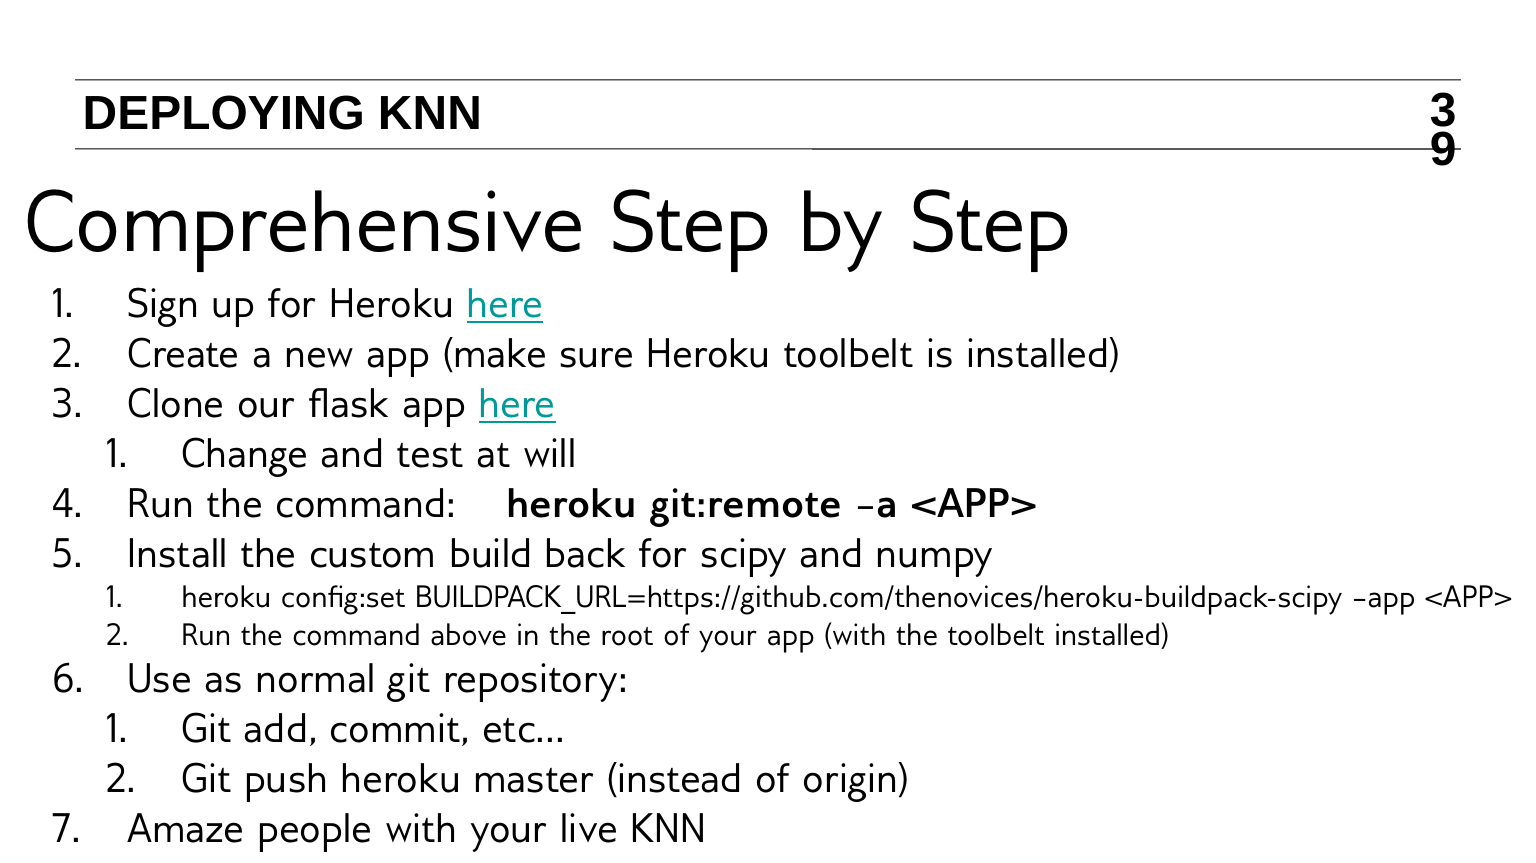

Deploying knn
39
Comprehensive Step by Step
Sign up for Heroku here
Create a new app (make sure Heroku toolbelt is installed)
Clone our flask app here
Change and test at will
Run the command:    heroku git:remote –a <APP>
Install the custom build back for scipy and numpy
heroku config:set BUILDPACK_URL=https://github.com/thenovices/heroku-buildpack-scipy –app <APP>
Run the command above in the root of your app (with the toolbelt installed)
Use as normal git repository:
Git add, commit, etc...
Git push heroku master (instead of origin)
Amaze people with your live KNN